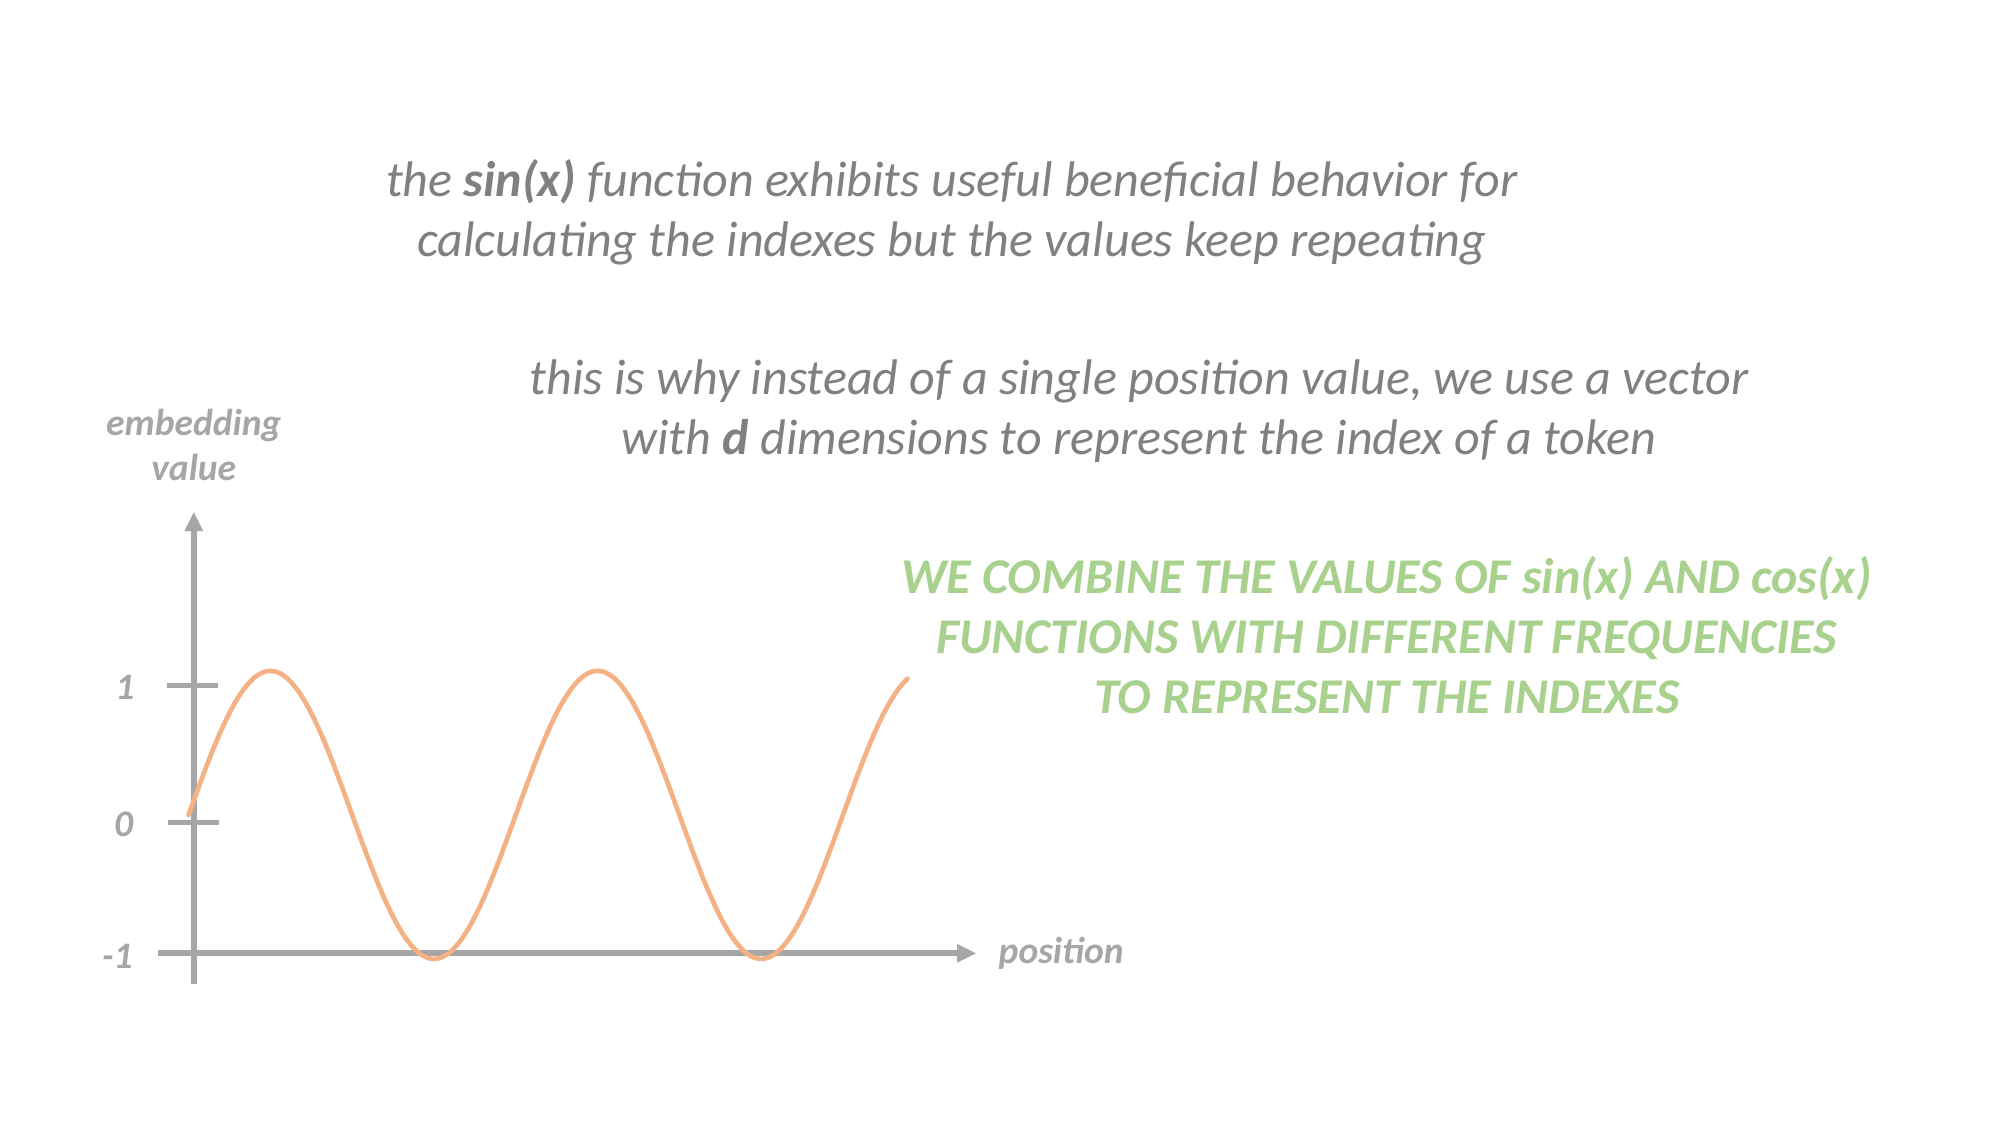

the sin(x) function exhibits useful beneficial behavior for calculating the indexes but the values keep repeating
this is why instead of a single position value, we use a vector with d dimensions to represent the index of a token
embedding
value
WE COMBINE THE VALUES OF sin(x) AND cos(x)
FUNCTIONS WITH DIFFERENT FREQUENCIES
TO REPRESENT THE INDEXES

### Chart

| Category |  |
|---|---|
| 270 | -1.83772268236293e-16 |
| 271 | 0.01745240643728313 |
| 272 | 0.03489949670250039 |
| 273 | 0.05233595624294306 |
| 274 | 0.06975647374412522 |
| 275 | 0.08715574274765789 |
| 276 | 0.10452846326765387 |
| 277 | 0.12186934340514768 |
| 278 | 0.13917310096006547 |
| 279 | 0.15643446504023067 |
| 280 | 0.17364817766692997 |
| 281 | 0.19080899537654425 |
| 282 | 0.20791169081775943 |
| 283 | 0.22495105434386492 |
| 284 | 0.24192189559966745 |
| 285 | 0.2588190451025203 |
| 286 | 0.2756373558169985 |
| 287 | 0.2923717047227367 |
| 288 | 0.30901699437494723 |
| 289 | 0.3255681544571563 |
| 290 | 0.342020143325669 |
| 291 | 0.3583679495453004 |
| 292 | 0.37460659341591196 |
| 293 | 0.3907311284892735 |
| 294 | 0.40673664307579976 |
| 295 | 0.42261826174069883 |
| 296 | 0.4383711467890774 |
| 297 | 0.45399049973954664 |
| 298 | 0.4694715627858904 |
| 299 | 0.4848096202463373 |
| 300 | 0.5000000000000001 |
| 301 | 0.5150380749100542 |
| 302 | 0.5299192642332047 |
| 303 | 0.5446390350150266 |
| 304 | 0.559192903470747 |
| 305 | 0.573576436351046 |
| 306 | 0.5877852522924729 |
| 307 | 0.6018150231520479 |
| 308 | 0.6156614753256578 |
| 309 | 0.6293203910498368 |
| 310 | 0.6427876096865393 |
| 311 | 0.656059028990507 |
| 312 | 0.6691306063588585 |
| 313 | 0.6819983600624986 |
| 314 | 0.6946583704589973 |
| 315 | 0.7071067811865474 |
| 316 | 0.7193398003386509 |
| 317 | 0.73135370161917 |
| 318 | 0.7431448254773937 |
| 319 | 0.7547095802227719 |
| 320 | 0.7660444431189778 |
| 321 | 0.7771459614569711 |
| 322 | 0.788010753606722 |
| 323 | 0.7986355100472928 |
| 324 | 0.8090169943749473 |
| 325 | 0.8191520442889916 |
| 326 | 0.8290375725550414 |
| 327 | 0.838670567945424 |
| 328 | 0.848048096156426 |
| 329 | 0.8571673007021121 |
| 330 | 0.8660254037844384 |
| 331 | 0.8746197071393954 |
| 332 | 0.8829475928589269 |
| 333 | 0.8910065241883678 |
| 334 | 0.8987940462991668 |
| 335 | 0.90630778703665 |
| 336 | 0.913545457642601 |
| 337 | 0.9205048534524403 |
| 338 | 0.9271838545667873 |
| 339 | 0.9335804264972015 |
| 340 | 0.9396926207859081 |
| 341 | 0.9455185755993168 |
| 342 | 0.9510565162951535 |
| 343 | 0.9563047559630353 |
| 344 | 0.9612616959383189 |
| 345 | 0.9659258262890683 |
| 346 | 0.9702957262759965 |
| 347 | 0.9743700647852351 |
| 348 | 0.9781476007338056 |
| 349 | 0.981627183447664 |
| 350 | 0.984807753012208 |
| 351 | 0.9876883405951377 |
| 352 | 0.9902680687415703 |
| 353 | 0.992546151641322 |
| 354 | 0.9945218953682733 |
| 355 | 0.9961946980917455 |
| 356 | 0.9975640502598242 |
| 357 | 0.9986295347545739 |
| 358 | 0.9993908270190958 |
| 359 | 0.9998476951563913 |
| 360 | 1.0 |
| 361 | 0.9998476951563913 |
| 362 | 0.9993908270190958 |
| 363 | 0.9986295347545739 |
| 364 | 0.9975640502598243 |
| 365 | 0.9961946980917455 |
| 366 | 0.9945218953682734 |
| 367 | 0.9925461516413221 |
| 368 | 0.9902680687415705 |
| 369 | 0.9876883405951379 |
| 370 | 0.9848077530122081 |
| 371 | 0.9816271834476641 |
| 372 | 0.9781476007338056 |
| 373 | 0.974370064785235 |
| 374 | 0.9702957262759964 |
| 375 | 0.9659258262890682 |
| 376 | 0.9612616959383188 |
| 377 | 0.9563047559630355 |
| 378 | 0.9510565162951536 |
| 379 | 0.945518575599317 |
| 380 | 0.9396926207859083 |
| 381 | 0.9335804264972017 |
| 382 | 0.9271838545667874 |
| 383 | 0.9205048534524405 |
| 384 | 0.9135454576426011 |
| 385 | 0.9063077870366503 |
| 386 | 0.898794046299167 |
| 387 | 0.891006524188368 |
| 388 | 0.8829475928589272 |
| 389 | 0.8746197071393961 |
| 390 | 0.866025403784439 |
| 391 | 0.8571673007021128 |
| 392 | 0.8480480961564266 |
| 393 | 0.8386705679454244 |
| 394 | 0.8290375725550416 |
| 395 | 0.8191520442889918 |
| 396 | 0.809016994374947 |
| 397 | 0.7986355100472926 |
| 398 | 0.7880107536067218 |
| 399 | 0.7771459614569709 |
| 400 | 0.7660444431189781 |
| 401 | 0.7547095802227722 |
| 402 | 0.743144825477394 |
| 403 | 0.7313537016191703 |
| 404 | 0.7193398003386512 |
| 405 | 0.7071067811865477 |
| 406 | 0.6946583704589976 |
| 407 | 0.681998360062499 |
| 408 | 0.6691306063588589 |
| 409 | 0.6560590289905074 |
| 410 | 0.6427876096865396 |
| 411 | 0.629320391049838 |
| 412 | 0.6156614753256588 |
| 413 | 0.601815023152049 |
| 414 | 0.587785252292474 |
| 415 | 0.5735764363510465 |
| 416 | 0.5591929034707473 |
| 417 | 0.5446390350150271 |
| 418 | 0.5299192642332043 |
| 419 | 0.5150380749100538 |
| 420 | 0.4999999999999997 |
| 421 | 0.48480962024633695 |
| 422 | 0.46947156278589086 |
| 423 | 0.453990499739547 |
| 424 | 0.43837114678907785 |
| 425 | 0.4226182617406993 |
| 426 | 0.4067366430758002 |
| 427 | 0.39073112848927394 |
| 428 | 0.3746065934159124 |
| 429 | 0.3583679495453008 |
| 430 | 0.3420201433256695 |
| 431 | 0.32556815445715676 |
| 432 | 0.30901699437494773 |
| 433 | 0.2923717047227372 |
| 434 | 0.27563735581699983 |
| 435 | 0.2588190451025216 |
| 436 | 0.24192189559966878 |
| 437 | 0.22495105434386625 |
| 438 | 0.20791169081775993 |
| 439 | 0.19080899537654472 |
| 440 | 0.17364817766693044 |
| 441 | 0.15643446504023029 |
| 442 | 0.13917310096006505 |
| 443 | 0.1218693434051473 |
| 444 | 0.10452846326765347 |
| 445 | 0.08715574274765837 |
| 446 | 0.0697564737441257 |
| 447 | 0.05233595624294354 |
| 448 | 0.03489949670250088 |
| 449 | 0.017452406437283623 |
| 450 | 3.06287113727155e-16 |
| 451 | -0.01745240643728301 |
| 452 | -0.03489949670250027 |
| 453 | -0.05233595624294293 |
| 454 | -0.0697564737441251 |
| 455 | -0.08715574274765776 |
| 456 | -0.10452846326765287 |
| 457 | -0.12186934340514669 |
| 458 | -0.13917310096006444 |
| 459 | -0.15643446504022968 |
| 460 | -0.17364817766692986 |
| 461 | -0.19080899537654325 |
| 462 | -0.20791169081776018 |
| 463 | -0.22495105434386478 |
| 464 | -0.24192189559966817 |
| 465 | -0.2588190451025202 |
| 466 | -0.2756373558169993 |
| 467 | -0.29237170472273744 |
| 468 | -0.3090169943749471 |
| 469 | -0.32556815445715703 |
| 470 | -0.34202014332566805 |
| 471 | -0.35836794954530027 |
| 472 | -0.374606593415911 |
| 473 | -0.3907311284892734 |
| 474 | -0.40673664307580043 |
| 475 | -0.4226182617406987 |
| 476 | -0.4383711467890773 |
| 477 | -0.4539904997395457 |
| 478 | -0.4694715627858903 |
| 479 | -0.4848096202463356 |
| 480 | -0.4999999999999992 |
| 481 | -0.515038074910054 |
| 482 | -0.5299192642332038 |
| 483 | -0.5446390350150265 |
| 484 | -0.5591929034707469 |
| 485 | -0.5735764363510467 |
| 486 | -0.5877852522924729 |
| 487 | -0.6018150231520486 |
| 488 | -0.6156614753256577 |
| 489 | -0.6293203910498374 |
| 490 | -0.6427876096865398 |
| 491 | -0.6560590289905069 |
| 492 | -0.6691306063588585 |
| 493 | -0.6819983600624979 |
| 494 | -0.6946583704589971 |
| 495 | -0.7071067811865467 |
| 496 | -0.7193398003386507 |
| 497 | -0.7313537016191706 |
| 498 | -0.7431448254773936 |
| 499 | -0.7547095802227718 |
| 500 | -0.7660444431189772 |
| 501 | -0.7771459614569705 |
| 502 | -0.788010753606722 |
| 503 | -0.7986355100472923 |
| 504 | -0.8090169943749472 |
| 505 | -0.819152044288991 |
| 506 | -0.8290375725550413 |
| 507 | -0.838670567945424 |
| 508 | -0.8480480961564263 |
| 509 | -0.8571673007021121 |
| 510 | -0.8660254037844388 |
| 511 | -0.8746197071393963 |
| 512 | -0.8829475928589269 |
| 513 | -0.8910065241883681 |
| 514 | -0.8987940462991667 |
| 515 | -0.90630778703665 |
| 516 | -0.9135454576426005 |
| 517 | -0.9205048534524403 |
| 518 | -0.9271838545667875 |
| 519 | -0.9335804264972015 |
| 520 | -0.9396926207859084 |
| 521 | -0.9455185755993165 |
| 522 | -0.9510565162951534 |
| 523 | -0.9563047559630351 |
| 524 | -0.9612616959383187 |
| 525 | -0.9659258262890683 |
| 526 | -0.9702957262759961 |
| 527 | -0.9743700647852351 |
| 528 | -0.9781476007338054 |
| 529 | -0.9816271834476641 |
| 530 | -0.984807753012208 |
| 531 | -0.9876883405951378 |
| 532 | -0.9902680687415703 |
| 533 | -0.9925461516413221 |
| 534 | -0.9945218953682734 |
| 535 | -0.9961946980917455 |
| 536 | -0.9975640502598243 |
| 537 | -0.9986295347545738 |
| 538 | -0.9993908270190958 |
| 539 | -0.9998476951563913 |
| 540 | -1.0 |
| 541 | -0.9998476951563913 |
| 542 | -0.9993908270190958 |
| 543 | -0.9986295347545738 |
| 544 | -0.9975640502598243 |
| 545 | -0.9961946980917455 |
| 546 | -0.9945218953682735 |
| 547 | -0.9925461516413221 |
| 548 | -0.9902680687415704 |
| 549 | -0.9876883405951379 |
| 550 | -0.9848077530122081 |
| 551 | -0.9816271834476643 |
| 552 | -0.9781476007338055 |
| 553 | -0.9743700647852352 |
| 554 | -0.9702957262759964 |
| 555 | -0.9659258262890684 |
| 556 | -0.9612616959383189 |
| 557 | -0.9563047559630353 |
| 558 | -0.9510565162951536 |
| 559 | -0.9455185755993167 |
| 560 | -0.9396926207859086 |
| 561 | -0.9335804264972017 |
| 562 | -0.9271838545667879 |
| 563 | -0.9205048534524405 |
| 564 | -0.9135454576426008 |
| 565 | -0.9063077870366504 |
| 566 | -0.898794046299167 |
| 567 | -0.8910065241883685 |
| 568 | -0.8829475928589272 |
| 569 | -0.8746197071393966 |
| 570 | -0.8660254037844392 |
| 571 | -0.8571673007021124 |
| 572 | -0.8480480961564267 |
| 573 | -0.8386705679454244 |
| 574 | -0.8290375725550417 |
| 575 | -0.8191520442889914 |
| 576 | -0.8090169943749477 |
| 577 | -0.7986355100472927 |
| 578 | -0.7880107536067225 |
| 579 | -0.7771459614569709 |
| 580 | -0.7660444431189777 |
| 581 | -0.7547095802227723 |
| 582 | -0.7431448254773941 |
| 583 | -0.7313537016191711 |
| 584 | -0.7193398003386513 |
| 585 | -0.7071067811865471 |
| 586 | -0.6946583704589977 |
| 587 | -0.6819983600624985 |
| 588 | -0.6691306063588589 |
| 589 | -0.6560590289905075 |
| 590 | -0.6427876096865404 |
| 591 | -0.629320391049838 |
| 592 | -0.6156614753256583 |
| 593 | -0.6018150231520492 |
| 594 | -0.5877852522924735 |
| 595 | -0.5735764363510473 |
| 596 | -0.5591929034707475 |
| 597 | -0.5446390350150272 |
| 598 | -0.5299192642332045 |
| 599 | -0.5150380749100546 |
| 600 | -0.49999999999999983 |
| 601 | -0.4848096202463363 |
| 602 | -0.469471562785891 |
| 603 | -0.45399049973954636 |
| 604 | -0.43837114678907796 |
| 605 | -0.4226182617406994 |
| 606 | -0.40673664307580115 |
| 607 | -0.39073112848927405 |
| 608 | -0.3746065934159117 |
| 609 | -0.35836794954530093 |
| 610 | -0.34202014332566877 |
| 611 | -0.3255681544571577 |
| 612 | -0.30901699437494784 |
| 613 | -0.29237170472273816 |
| 614 | -0.27563735581699994 |
| 615 | -0.2588190451025209 |
| 616 | -0.2419218955996689 |
| 617 | -0.2249510543438655 |
| 618 | -0.2079116908177609 |
| 619 | -0.19080899537654397 |
| 620 | -0.17364817766693058 |
| 621 | -0.1564344650402304 |
| 622 | -0.13917310096006605 |
| 623 | -0.1218693434051474 |
| 624 | -0.10452846326765272 |
| 625 | -0.0871557427476585 |
| 626 | -0.06975647374412494 |
| 627 | -0.052335956242944556 |
| 628 | -0.034899496702501004 |
| 629 | -0.017452406437284632 |
| 630 | -4.28801959218017e-16 |
| 631 | 0.017452406437283775 |
| 632 | 0.03489949670250015 |
| 633 | 0.052335956242943696 |
| 634 | 0.06975647374412408 |
| 635 | 0.08715574274765764 |
| 636 | 0.10452846326765186 |
| 637 | 0.12186934340514656 |
| 638 | 0.13917310096006522 |
| 639 | 0.15643446504022956 |
| 640 | 0.17364817766692972 |
| 641 | 0.1908089953765431 |
| 642 | 0.20791169081776006 |
| 643 | 0.22495105434386467 |
| 644 | 0.24192189559966806 |
| 645 | 0.2588190451025201 |
| 646 | 0.27563735581699916 |
| 647 | 0.2923717047227373 |
| 648 | 0.309016994374947 |
| 649 | 0.3255681544571569 |
| 650 | 0.34202014332566794 |
| 651 | 0.35836794954530016 |
| 652 | 0.3746065934159109 |
| 653 | 0.39073112848927327 |
| 654 | 0.4067366430758003 |
| 655 | 0.4226182617406986 |
| 656 | 0.4383711467890772 |
| 657 | 0.4539904997395456 |
| 658 | 0.4694715627858902 |
| 659 | 0.4848096202463355 |
| 660 | 0.4999999999999991 |
| 661 | 0.5150380749100539 |
| 662 | 0.5299192642332037 |
| 663 | 0.5446390350150264 |
| 664 | 0.5591929034707468 |
| 665 | 0.5735764363510466 |
| 666 | 0.5877852522924728 |
| 667 | 0.6018150231520485 |
| 668 | 0.6156614753256576 |
| 669 | 0.6293203910498373 |
| 670 | 0.6427876096865397 |
| 671 | 0.6560590289905068 |
| 672 | 0.6691306063588583 |
| 673 | 0.6819983600624978 |
| 674 | 0.6946583704589971 |
| 675 | 0.7071067811865466 |
| 676 | 0.7193398003386506 |
| 677 | 0.7313537016191705 |
| 678 | 0.7431448254773936 |
| 679 | 0.7547095802227718 |
| 680 | 0.7660444431189771 |
| 681 | 0.7771459614569703 |
| 682 | 0.7880107536067219 |
| 683 | 0.7986355100472922 |
| 684 | 0.8090169943749471 |
| 685 | 0.8191520442889909 |
| 686 | 0.8290375725550412 |
| 687 | 0.8386705679454239 |
| 688 | 0.8480480961564263 |
| 689 | 0.857167300702112 |
| 690 | 0.8660254037844387 |
| 691 | 0.8746197071393962 |
| 692 | 0.8829475928589268 |
| 693 | 0.891006524188368 |
| 694 | 0.8987940462991667 |
| 695 | 0.9063077870366499 |
| 696 | 0.9135454576426004 |
| 697 | 0.9205048534524402 |
| 698 | 0.9271838545667875 |
| 699 | 0.9335804264972015 |
| 700 | 0.9396926207859083 |
| 701 | 0.9455185755993164 |
| 702 | 0.9510565162951534 |
| 703 | 0.956304755963035 |
| 704 | 0.9612616959383187 |
| 705 | 0.9659258262890682 |
| 706 | 0.9702957262759961 |
| 707 | 0.9743700647852351 |
| 708 | 0.9781476007338052 |
| 709 | 0.9816271834476641 |
| 710 | 0.984807753012208 |
| 711 | 0.9876883405951378 |
| 712 | 0.9902680687415703 |
| 713 | 0.992546151641322 |
| 714 | 0.9945218953682734 |
| 715 | 0.9961946980917455 |
| 716 | 0.9975640502598243 |
| 717 | 0.9986295347545738 |
| 718 | 0.9993908270190958 |
| 719 | 0.9998476951563913 |
| 720 | 1.0 |
| 721 | 0.9998476951563913 |
| 722 | 0.9993908270190958 |
| 723 | 0.9986295347545738 |
| 724 | 0.9975640502598243 |
| 725 | 0.9961946980917455 |
| 726 | 0.9945218953682735 |
| 727 | 0.9925461516413222 |
| 728 | 0.9902680687415704 |
| 729 | 0.987688340595138 |
| 730 | 0.9848077530122081 |
| 731 | 0.9816271834476643 |
| 732 | 0.9781476007338059 |
| 733 | 0.9743700647852357 |
| 734 | 0.9702957262759968 |
| 735 | 0.9659258262890685 |
| 736 | 0.9612616959383193 |
| 737 | 0.9563047559630359 |
| 738 | 0.9510565162951543 |
| 739 | 0.9455185755993173 |
| 740 | 0.9396926207859086 |
| 741 | 0.9335804264972024 |
| 742 | 0.9271838545667879 |
| 743 | 0.9205048534524398 |
| 744 | 0.9135454576426009 |
| 745 | 0.9063077870366496 |
| 746 | 0.8987940462991664 |
| 747 | 0.8910065241883677 |
| 748 | 0.8829475928589264 |
| 749 | 0.8746197071393959 |
| 750 | 0.8660254037844383 |
| 751 | 0.8571673007021124 |
| 752 | 0.8480480961564258 |
| 753 | 0.8386705679454235 |
| 754 | 0.8290375725550417 |
| 755 | 0.8191520442889915 |
| 756 | 0.8090169943749477 |
| 757 | 0.7986355100472927 |
| 758 | 0.7880107536067226 |
| 759 | 0.777145961456971 |
| 760 | 0.7660444431189777 |
| 761 | 0.7547095802227723 |
| 762 | 0.7431448254773941 |
| 763 | 0.7313537016191711 |
| 764 | 0.7193398003386514 |
| 765 | 0.7071067811865472 |
| 766 | 0.6946583704589978 |
| 767 | 0.6819983600624985 |
| 768 | 0.669130606358859 |
| 769 | 0.6560590289905076 |
| 770 | 0.6427876096865405 |
| 771 | 0.6293203910498381 |
| 772 | 0.6156614753256584 |
| 773 | 0.6018150231520493 |
| 774 | 0.5877852522924736 |
| 775 | 0.5735764363510474 |
| 776 | 0.5591929034707476 |
| 777 | 0.5446390350150287 |
| 778 | 0.5299192642332061 |
| 779 | 0.5150380749100547 |
| 780 | 0.5000000000000014 |
| 781 | 0.48480962024633795 |
| 782 | 0.46947156278589264 |
| 783 | 0.4539904997395481 |
| 784 | 0.4383711467890797 |
| 785 | 0.4226182617407011 |
| 786 | 0.40673664307580126 |
| 787 | 0.39073112848927577 |
| 788 | 0.3746065934159118 |
| 789 | 0.3583679495452994 |
| 790 | 0.3420201433256689 |
| 791 | 0.32556815445715614 |
| 792 | 0.30901699437494623 |
| 793 | 0.2923717047227366 |
| 794 | 0.2756373558169984 |
| 795 | 0.258819045102521 |
| 796 | 0.24192189559966729 |
| 797 | 0.2249510543438639 |
| 798 | 0.2079116908177593 |
| 799 | 0.19080899537654408 |
| 800 | 0.1736481776669307 |
| 801 | 0.15643446504023054 |
| 802 | 0.1391731009600662 |
| 803 | 0.12186934340514753 |
| 804 | 0.10452846326765283 |
| 805 | 0.08715574274765862 |
| 806 | 0.06975647374412507 |
| 807 | 0.052335956242944674 |
| 808 | 0.03489949670250113 |
| 809 | 0.017452406437284754 |
| 810 | 5.51316804708879e-16 |
| 811 | -0.01745240643728365 |
| 812 | -0.034899496702500026 |
| 813 | -0.05233595624294358 |
| 814 | -0.06975647374412396 |
| 815 | -0.08715574274765753 |
| 816 | -0.10452846326765174 |
| 817 | -0.12186934340514644 |
| 818 | -0.13917310096006508 |
| 819 | -0.15643446504022945 |
| 820 | -0.1736481776669296 |
| 821 | -0.190808995376543 |
| 822 | -0.2079116908177582 |
| 823 | -0.2249510543438628 |
| 824 | -0.24192189559966623 |
| 825 | -0.2588190451025199 |
| 826 | -0.27563735581699733 |
| 827 | -0.29237170472273555 |
| 828 | -0.3090169943749452 |
| 829 | -0.3255681544571551 |
| 830 | -0.3420201433256678 |
| 831 | -0.3583679495452984 |
| 832 | -0.3746065934159108 |
| 833 | -0.39073112848927477 |
| 834 | -0.4067366430758002 |
| 835 | -0.4226182617407001 |
| 836 | -0.4383711467890787 |
| 837 | -0.4539904997395471 |
| 838 | -0.4694715627858917 |
| 839 | -0.48480962024633695 |
| 840 | -0.5000000000000006 |
| 841 | -0.5150380749100538 |
| 842 | -0.5299192642332051 |
| 843 | -0.5446390350150279 |
| 844 | -0.5591929034707467 |
| 845 | -0.5735764363510465 |
| 846 | -0.5877852522924727 |
| 847 | -0.6018150231520484 |
| 848 | -0.6156614753256575 |
| 849 | -0.6293203910498373 |
| 850 | -0.6427876096865396 |
| 851 | -0.6560590289905067 |
| 852 | -0.6691306063588582 |
| 853 | -0.6819983600624977 |
| 854 | -0.694658370458997 |
| 855 | -0.7071067811865465 |
| 856 | -0.7193398003386506 |
| 857 | -0.7313537016191705 |
| 858 | -0.7431448254773935 |
| 859 | -0.7547095802227717 |
| 860 | -0.766044443118977 |
| 861 | -0.7771459614569703 |
| 862 | -0.7880107536067218 |
| 863 | -0.798635510047292 |
| 864 | -0.8090169943749471 |
| 865 | -0.8191520442889908 |
| 866 | -0.8290375725550412 |
| 867 | -0.8386705679454229 |
| 868 | -0.8480480961564253 |
| 869 | -0.8571673007021119 |
| 870 | -0.8660254037844377 |
| 871 | -0.8746197071393953 |
| 872 | -0.8829475928589259 |
| 873 | -0.8910065241883672 |
| 874 | -0.8987940462991658 |
| 875 | -0.9063077870366492 |
| 876 | -0.9135454576426004 |
| 877 | -0.9205048534524395 |
| 878 | -0.9271838545667874 |
| 879 | -0.9335804264972021 |
| 880 | -0.9396926207859083 |
| 881 | -0.945518575599317 |
| 882 | -0.951056516295154 |
| 883 | -0.9563047559630355 |
| 884 | -0.9612616959383191 |
| 885 | -0.9659258262890682 |
| 886 | -0.9702957262759966 |
| 887 | -0.9743700647852355 |
| 888 | -0.9781476007338057 |
| 889 | -0.9816271834476641 |
| 890 | -0.984807753012208 |
| 891 | -0.9876883405951378 |
| 892 | -0.9902680687415703 |
| 893 | -0.992546151641322 |
| 894 | -0.9945218953682734 |
| 895 | -0.9961946980917454 |
| 896 | -0.9975640502598243 |
| 897 | -0.9986295347545738 |
| 898 | -0.9993908270190958 |
| 899 | -0.9998476951563913 |
| 900 | -1.0 |
| 901 | -0.9998476951563913 |
| 902 | -0.9993908270190958 |
| 903 | -0.9986295347545739 |
| 904 | -0.9975640502598243 |
| 905 | -0.9961946980917455 |
| 906 | -0.9945218953682735 |
| 907 | -0.9925461516413222 |
| 908 | -0.9902680687415704 |
| 909 | -0.987688340595138 |
| 910 | -0.9848077530122082 |
| 911 | -0.9816271834476643 |
| 912 | -0.9781476007338059 |
| 913 | -0.9743700647852358 |
| 914 | -0.9702957262759968 |
| 915 | -0.9659258262890685 |
| 916 | -0.9612616959383194 |
| 917 | -0.9563047559630359 |
| 918 | -0.9510565162951543 |
| 919 | -0.945518575599318 |
| 920 | -0.9396926207859088 |
| 921 | -0.9335804264972025 |
| 922 | -0.9271838545667886 |
| 923 | -0.9205048534524406 |
| 924 | -0.9135454576426002 |
| 925 | -0.9063077870366497 |
| 926 | -0.8987940462991671 |
| 927 | -0.8910065241883669 |
| 928 | -0.8829475928589265 |
| 929 | -0.8746197071393959 |
| 930 | -0.8660254037844393 |
| 931 | -0.8571673007021117 |
| 932 | -0.8480480961564258 |
| 933 | -0.8386705679454245 |
| 934 | -0.8290375725550408 |
| 935 | -0.8191520442889916 |
| 936 | -0.8090169943749478 |
| 937 | -0.7986355100472938 |
| 938 | -0.7880107536067215 |
| 939 | -0.7771459614569711 |
| 940 | -0.7660444431189789 |
| 941 | -0.7547095802227713 |
| 942 | -0.7431448254773942 |
| 943 | -0.7313537016191712 |
| 944 | -0.7193398003386526 |
| 945 | -0.7071067811865474 |
| 946 | -0.6946583704589979 |
| 947 | -0.6819983600624999 |
| 948 | -0.6691306063588578 |
| 949 | -0.6560590289905077 |
| 950 | -0.6427876096865406 |
| 951 | -0.6293203910498396 |
| 952 | -0.6156614753256585 |
| 953 | -0.6018150231520494 |
| 954 | -0.5877852522924751 |
| 955 | -0.573576436351046 |
| 956 | -0.5591929034707477 |
| 957 | -0.5446390350150289 |
| 958 | -0.5299192642332077 |
| 959 | -0.5150380749100548 |
| 960 | -0.5000000000000016 |
| 961 | -0.4848096202463396 |
| 962 | -0.4694715627858912 |
| 963 | -0.4539904997395482 |
| 964 | -0.4383711467890798 |
| 965 | -0.4226182617406996 |
| 966 | -0.4067366430758014 |
| 967 | -0.3907311284892759 |
| 968 | -0.3746065934159119 |
| 969 | -0.35836794954530116 |
| 970 | -0.3420201433256673 |
| 971 | -0.32556815445715626 |
| 972 | -0.30901699437494806 |
| 973 | -0.292371704722735 |
| 974 | -0.2756373558169985 |
| 975 | -0.25881904510252113 |
| 976 | -0.24192189559966915 |
| 977 | -0.224951054343864 |
| 978 | -0.2079116908177594 |
| 979 | -0.19080899537654594 |
| 980 | -0.17364817766692905 |
| 981 | -0.15643446504023065 |
| 982 | -0.1391731009600663 |
| 983 | -0.12186934340514942 |
| 984 | -0.10452846326765296 |
| 985 | -0.08715574274765875 |
| 986 | -0.06975647374412695 |
| 987 | -0.05233595624294302 |
| 988 | -0.03489949670250125 |
| 989 | -0.017452406437284875 |
| 990 | -2.4501884895999915e-15 |
| 991 | 0.01745240643728353 |
| 992 | 0.0348994967024999 |
| 993 | 0.05233595624294168 |
| 994 | 0.06975647374412561 |
| 995 | 0.0871557427476574 |
| 996 | 0.10452846326765163 |
| 997 | 0.12186934340514809 |
| 998 | 0.13917310096006497 |
| 999 | 0.15643446504022931 |
| 1000 | 0.17364817766692772 |
| 1001 | 0.19080899537654464 |
| 1002 | 0.2079116908177581 |
| 1003 | 0.2249510543438627 |
| 1004 | 0.2419218955996678 |
| 1005 | 0.2588190451025198 |
| 1006 | 0.2756373558169972 |
| 1007 | 0.2923717047227337 |
| 1008 | 0.3090169943749468 |
| 1009 | 0.325568154457155 |
| 1010 | 0.34202014332566605 |
| 1011 | 0.3583679495452999 |
| 1012 | 0.3746065934159107 |
| 1013 | 0.39073112848927466 |
| 1014 | 0.4067366430758001 |
| 1015 | 0.4226182617406984 |
| 1016 | 0.43837114678907857 |
| 1017 | 0.45399049973954697 |
| 1018 | 0.46947156278589 |
| 1019 | 0.4848096202463384 |
| 1020 | 0.5000000000000004 |
| 1021 | 0.5150380749100537 |
| 1022 | 0.5299192642332066 |
| 1023 | 0.5446390350150278 |
| 1024 | 0.5591929034707466 |
| 1025 | 0.5735764363510449 |
| 1026 | 0.587785252292474 |
| 1027 | 0.6018150231520483 |
| 1028 | 0.6156614753256574 |
| 1029 | 0.6293203910498385 |
| 1030 | 0.6427876096865396 |
| 1031 | 0.6560590289905067 |
| 1032 | 0.6691306063588568 |
| 1033 | 0.6819983600624989 |
| 1034 | 0.6946583704589969 |
| 1035 | 0.7071067811865464 |
| 1036 | 0.7193398003386517 |
| 1037 | 0.7313537016191703 |
| 1038 | 0.7431448254773934 |
| 1039 | 0.7547095802227705 |
| 1040 | 0.7660444431189781 |
| 1041 | 0.7771459614569702 |
| 1042 | 0.7880107536067207 |
| 1043 | 0.798635510047293 |
| 1044 | 0.809016994374947 |
| 1045 | 0.8191520442889908 |
| 1046 | 0.8290375725550401 |
| 1047 | 0.8386705679454238 |
| 1048 | 0.8480480961564252 |
| 1049 | 0.857167300702111 |
| 1050 | 0.8660254037844386 |
| 1051 | 0.8746197071393952 |
| 1052 | 0.8829475928589259 |
| 1053 | 0.8910065241883663 |
| 1054 | 0.8987940462991666 |
| 1055 | 0.9063077870366492 |
| 1056 | 0.9135454576425996 |
| 1057 | 0.92050485345244 |
| 1058 | 0.9271838545667881 |
| 1059 | 0.9335804264972021 |
| 1060 | 0.9396926207859083 |
| 1061 | 0.9455185755993175 |
1
0
position
-1